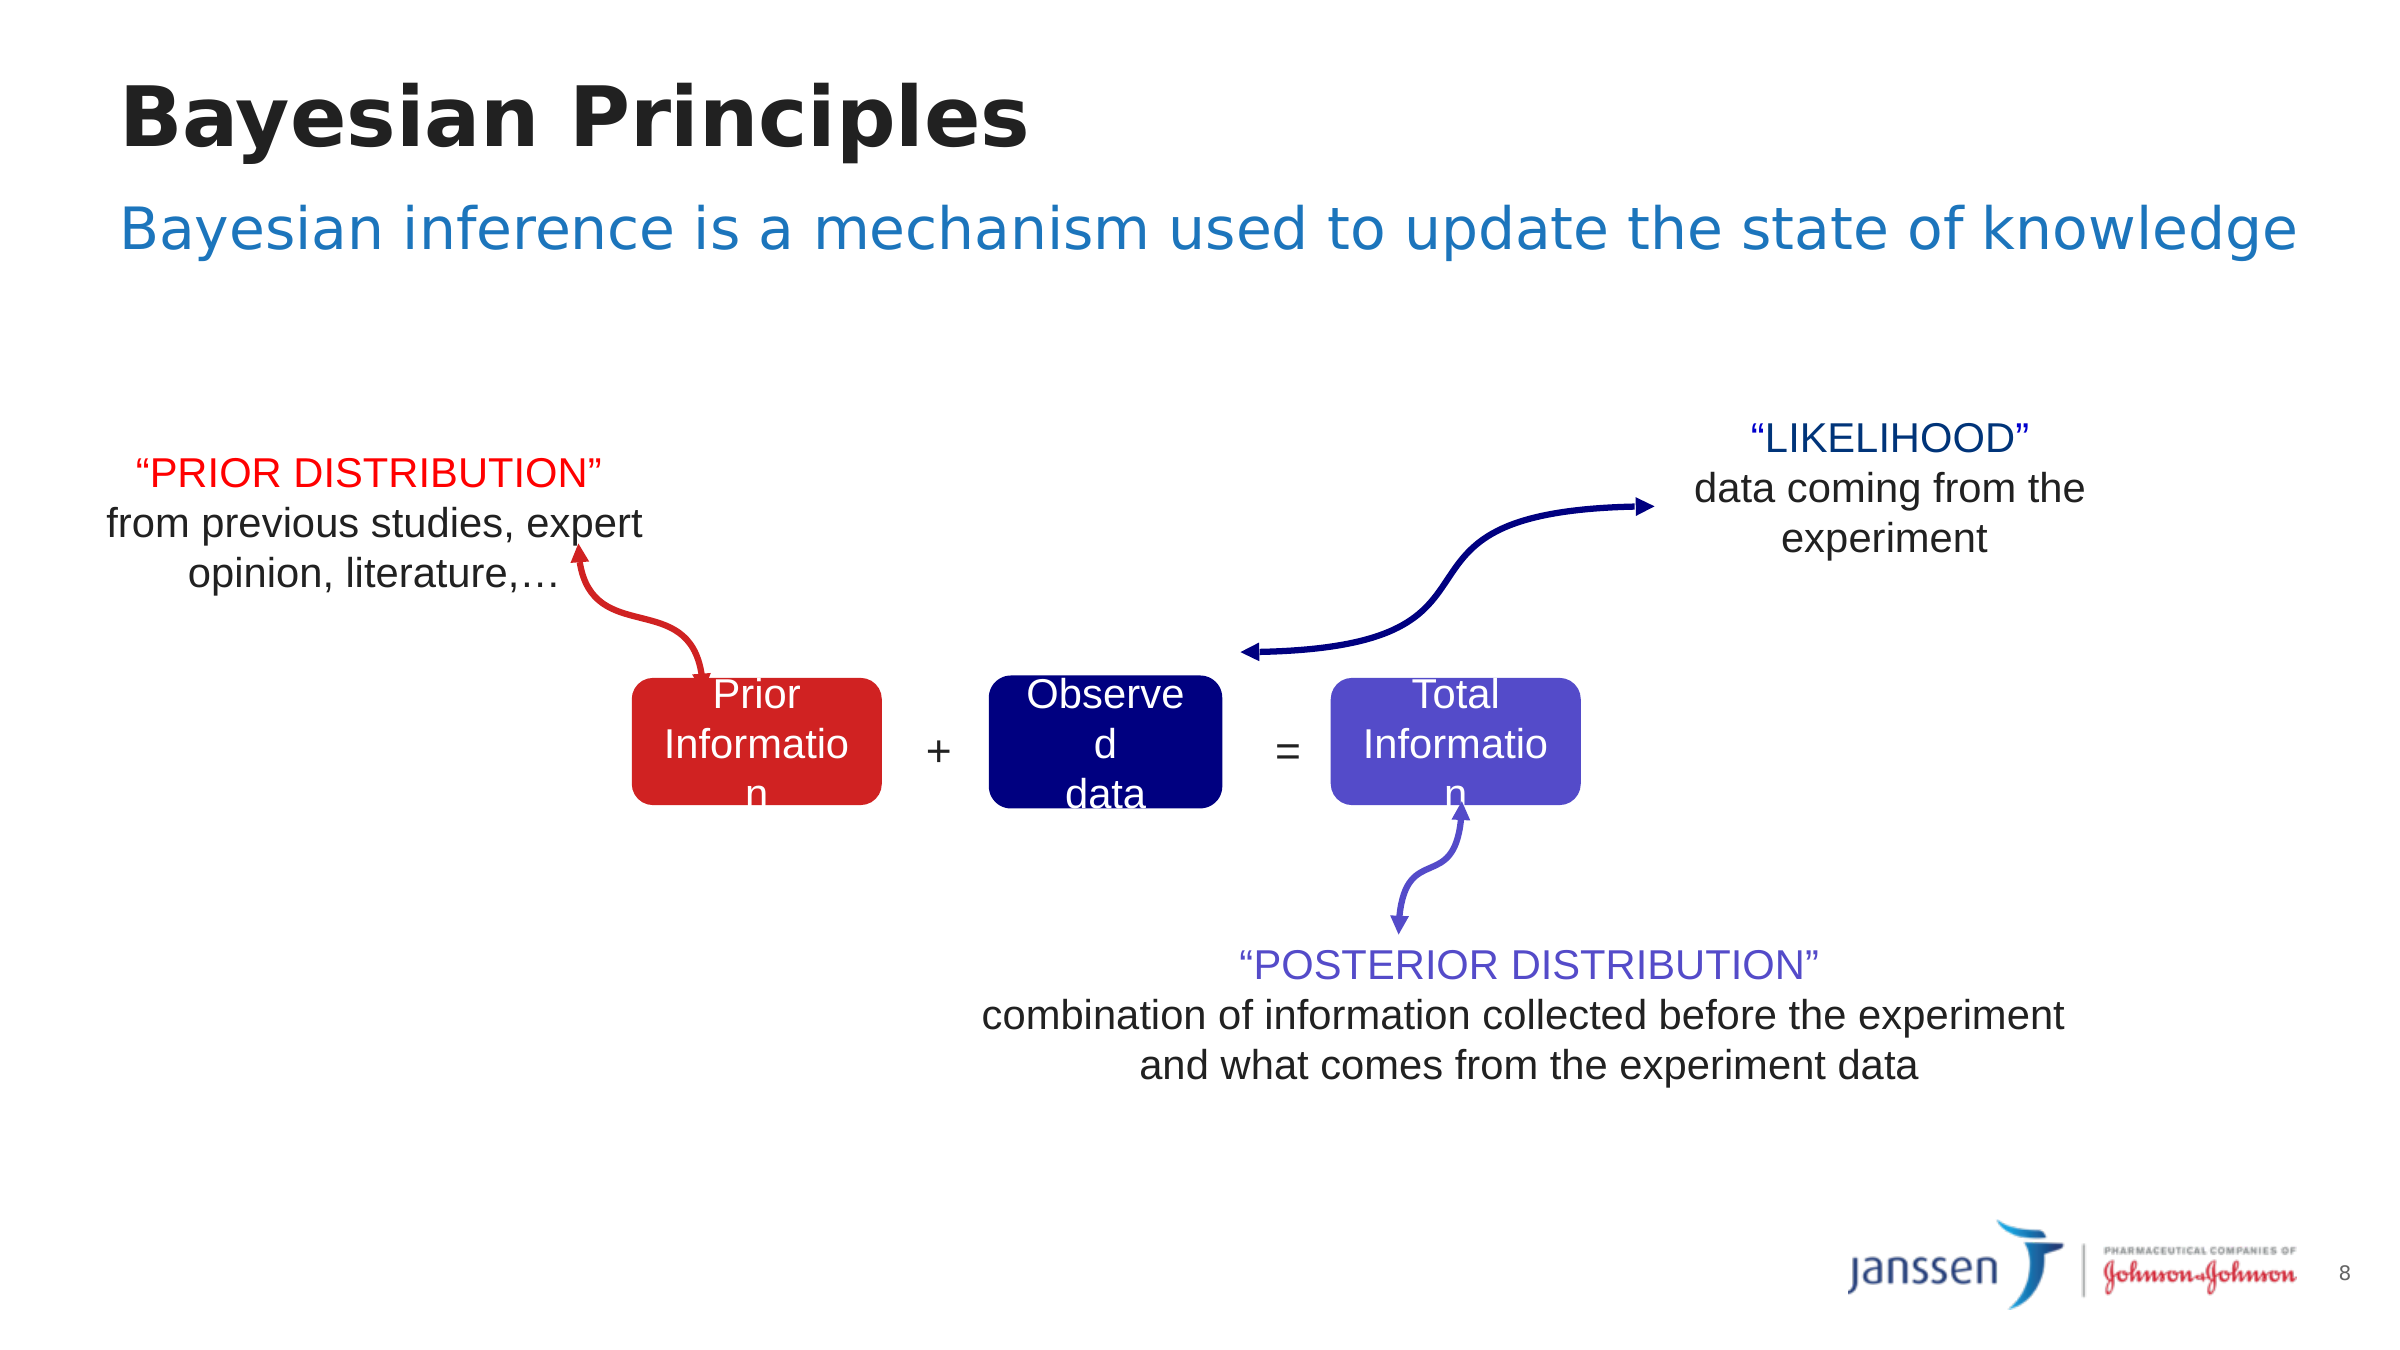

# Bayesian Principles
Bayesian inference is a mechanism used to update the state of knowledge

“LIKELIHOOD”
data coming from the experiment
“PRIOR DISTRIBUTION”
from previous studies, expert opinion, literature,…
Observed
data
Prior
Information
Total
Information
+
=
“POSTERIOR DISTRIBUTION”
combination of information collected before the experiment
and what comes from the experiment data
8